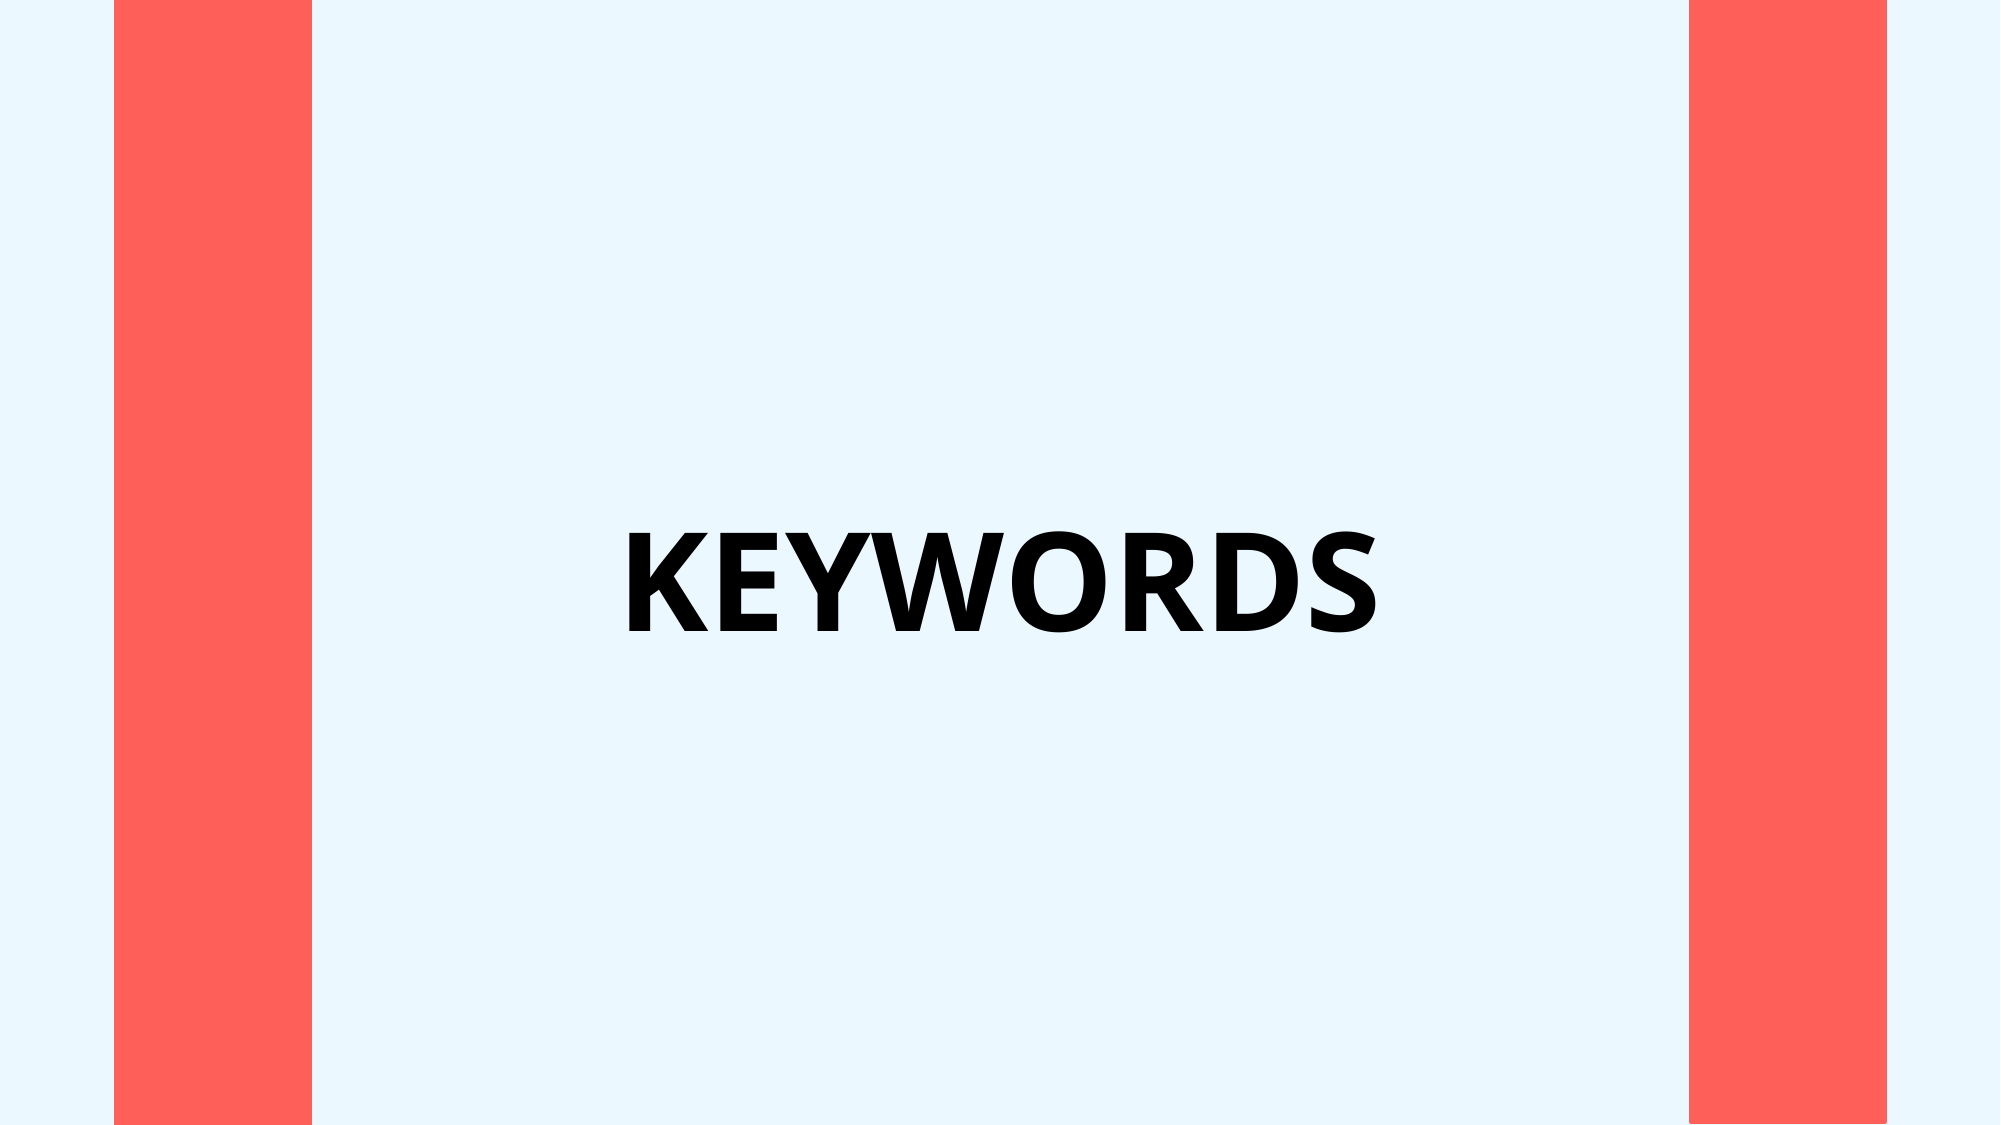

PHONE
PERSONALITY
REFERENCES

PERMANENT
WORK
FORMS
QUALIFICATIONS
COMPENSATION
TIE
EDUCATION
CAREER
SUCCESS
TIPS
PORTFOLIO
JOB
SKILS
DEGREE
TEMPORARY
INTERVIEW
SALARY
INSURANCE
TEST
BENEFITS

IMPRESS
PROGRAMS
POLITE
RESUME
KEYWORDS
EMPLOYMENT
EXPERIENCE
CANDIDATES

BUSINESS
Learn to tackle the tricky questions
Present yourself well
Be observant\
Observe your nonverbal communication
Know your Company
APPLICATION
QUESTIONS
TEAM
SCREENING
TRAINING
VIIRTUAL
AGENCY
SKILLS
OBJECTIVE
# Guidance to Crack the Interview at First Go